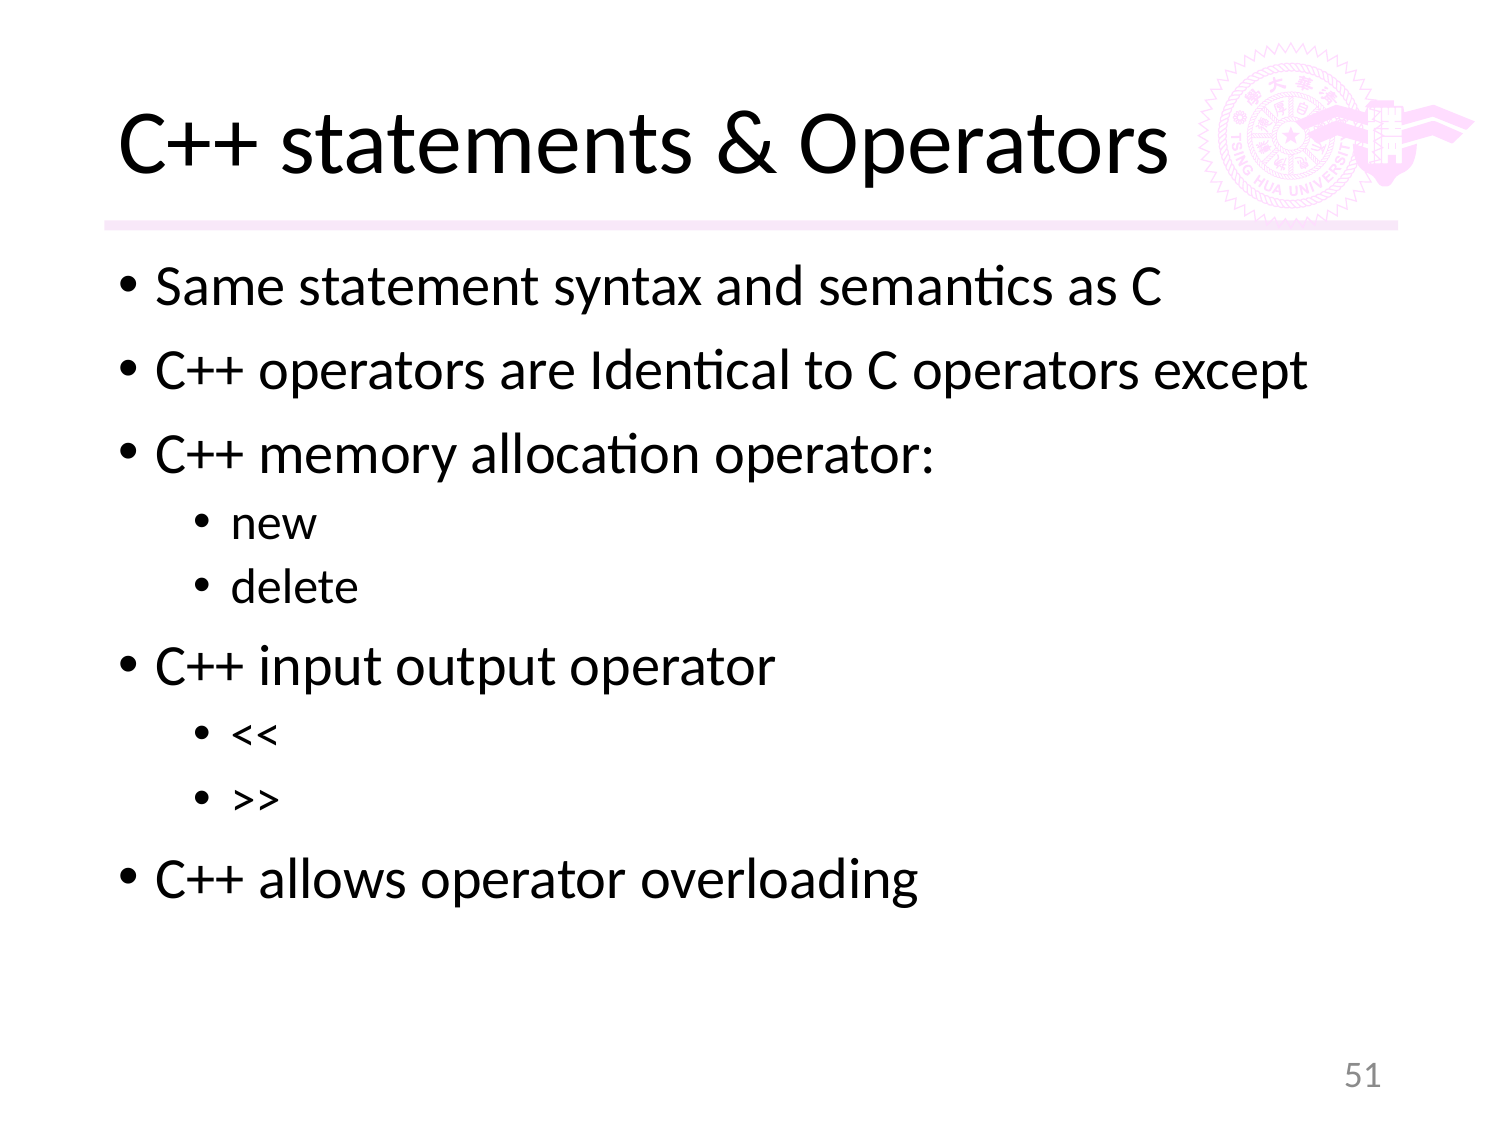

# C++ statements & Operators
Same statement syntax and semantics as C
C++ operators are Identical to C operators except
C++ memory allocation operator:
new
delete
C++ input output operator
<<
>>
C++ allows operator overloading
51